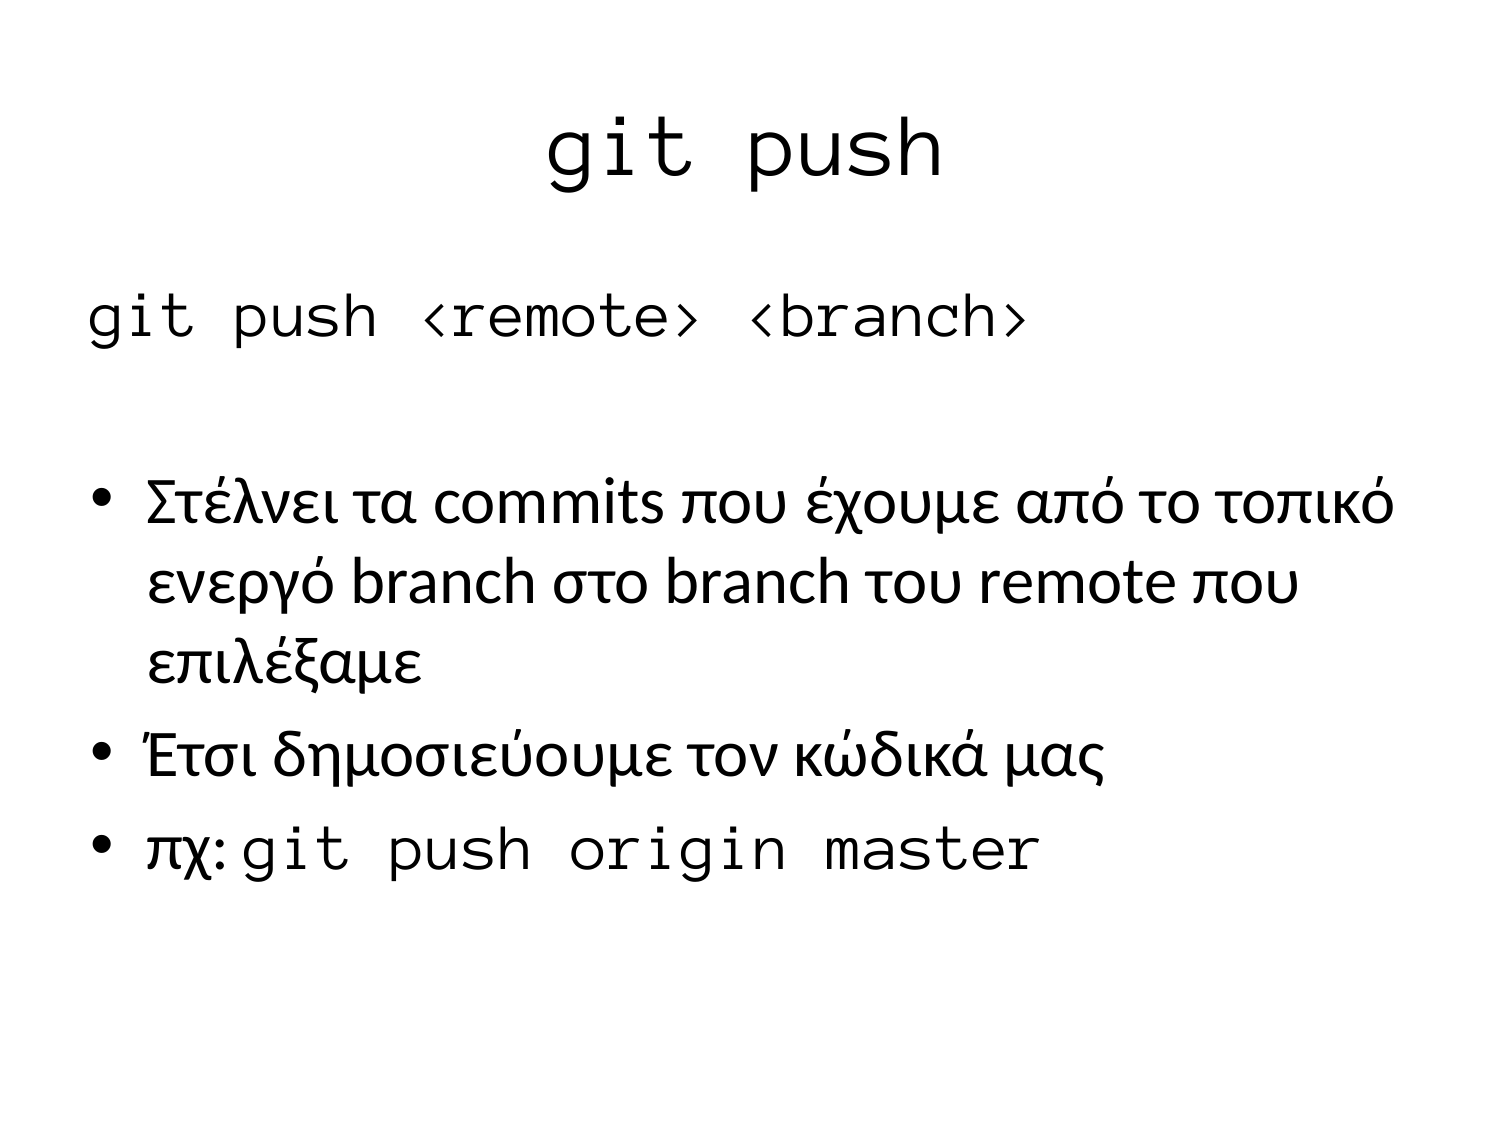

# git push
git push <remote> <branch>

Στέλνει τα commits που έχουμε από το τοπικό ενεργό branch στο branch του remote που επιλέξαμε
Έτσι δημοσιεύουμε τον κώδικά μας
πχ: git push origin master